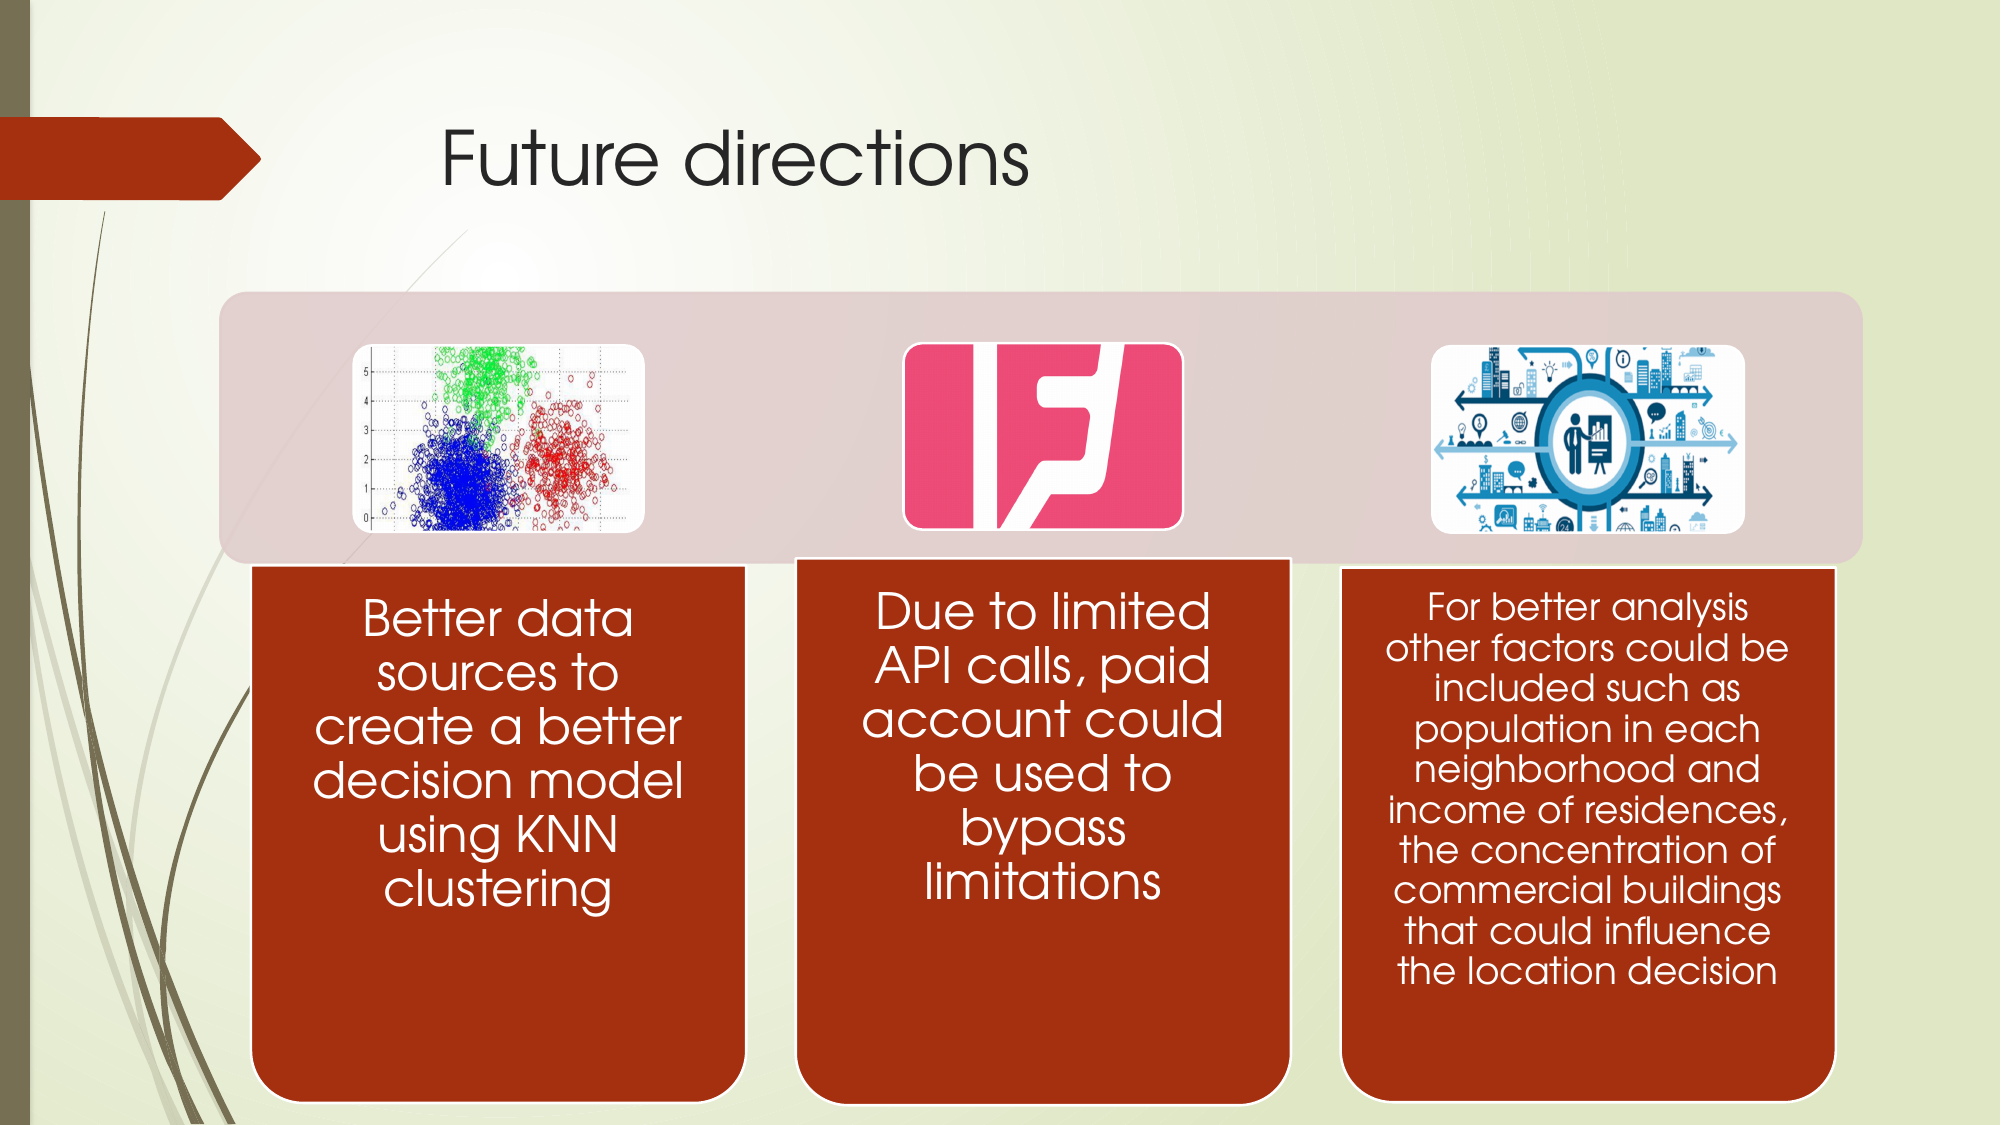

# Future directions
Better data sources to create a better decision model using KNN clustering
Due to limited API calls, paid account could be used to bypass limitations
For better analysis other factors could be included such as population in each neighborhood and income of residences, the concentration of commercial buildings that could influence the location decision